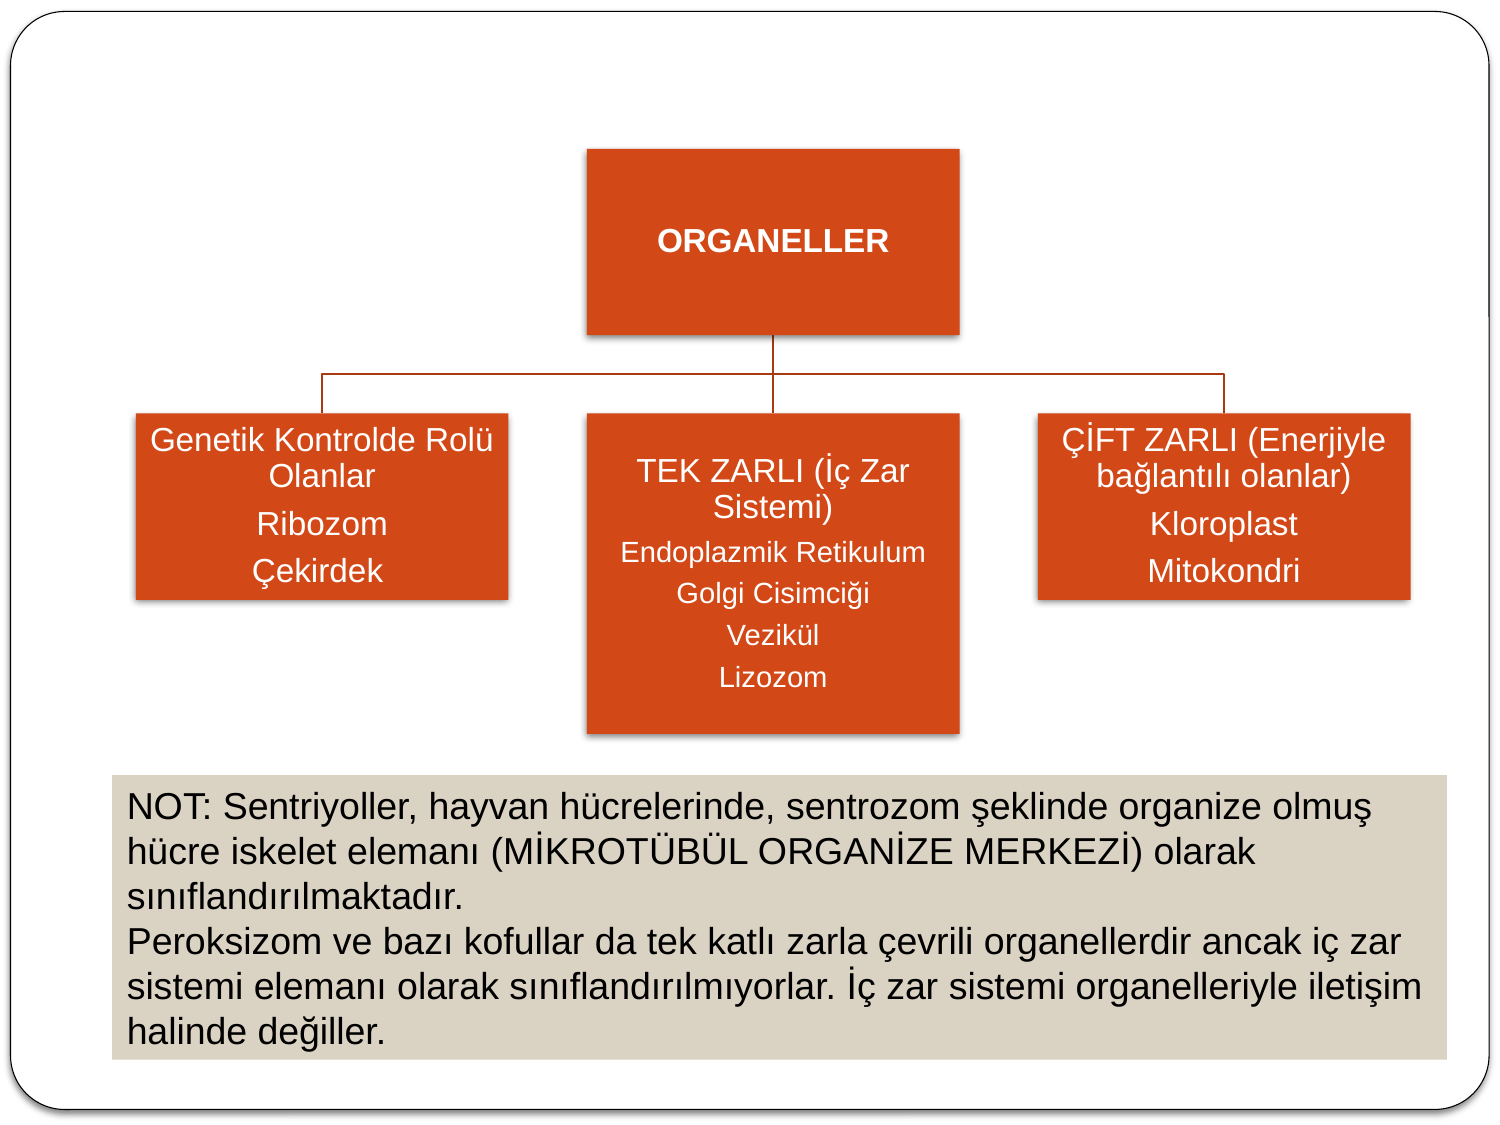

#
ORGANELLER
Genetik Kontrolde Rolü Olanlar
Ribozom
Çekirdek
TEK ZARLI (İç Zar Sistemi)
Endoplazmik Retikulum
Golgi Cisimciği
Vezikül
Lizozom
ÇİFT ZARLI (Enerjiyle bağlantılı olanlar)
Kloroplast
Mitokondri
NOT: Sentriyoller, hayvan hücrelerinde, sentrozom şeklinde organize olmuş hücre iskelet elemanı (MİKROTÜBÜL ORGANİZE MERKEZİ) olarak sınıflandırılmaktadır.
Peroksizom ve bazı kofullar da tek katlı zarla çevrili organellerdir ancak iç zar sistemi elemanı olarak sınıflandırılmıyorlar. İç zar sistemi organelleriyle iletişim halinde değiller.